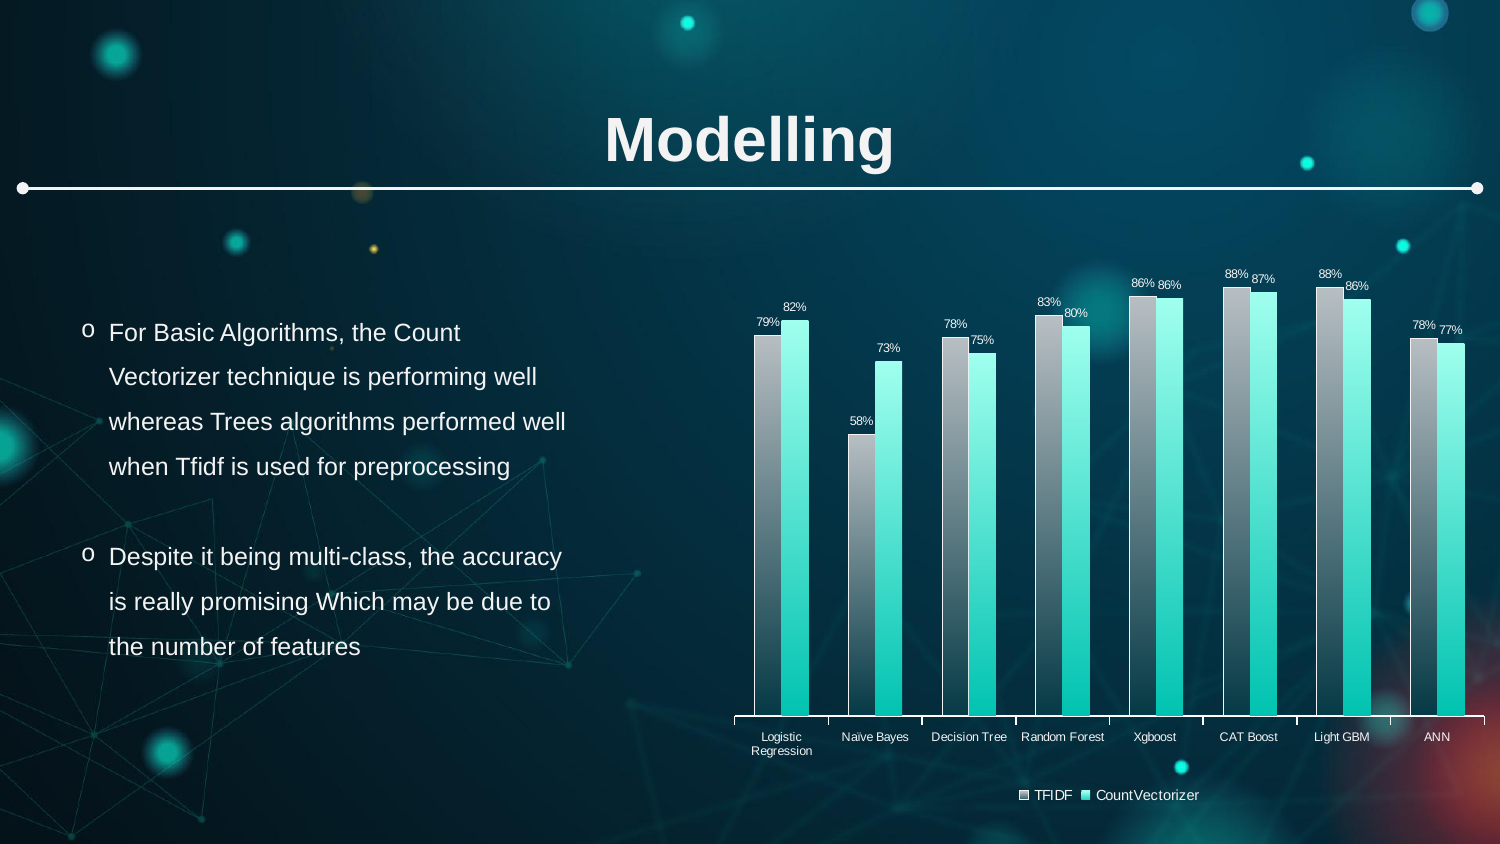

# Modelling

### Chart

| Category | TFIDF | CountVectorizer |
|---|---|---|
| Logistic Regression | 0.7856 | 0.8158 |
| Naïve Bayes | 0.5812 | 0.7309 |
| Decision Tree | 0.7812 | 0.7482 |
| Random Forest | 0.8258 | 0.8028 |
| Xgboost  | 0.8647 | 0.8618 |
| CAT Boost  | 0.8848 | 0.8748 |
| Light GBM  | 0.8848 | 0.8604 |
| ANN | 0.7784 | 0.7683 |
For Basic Algorithms, the Count Vectorizer technique is performing well whereas Trees algorithms performed well when Tfidf is used for preprocessing

Despite it being multi-class, the accuracy is really promising Which may be due to the number of features